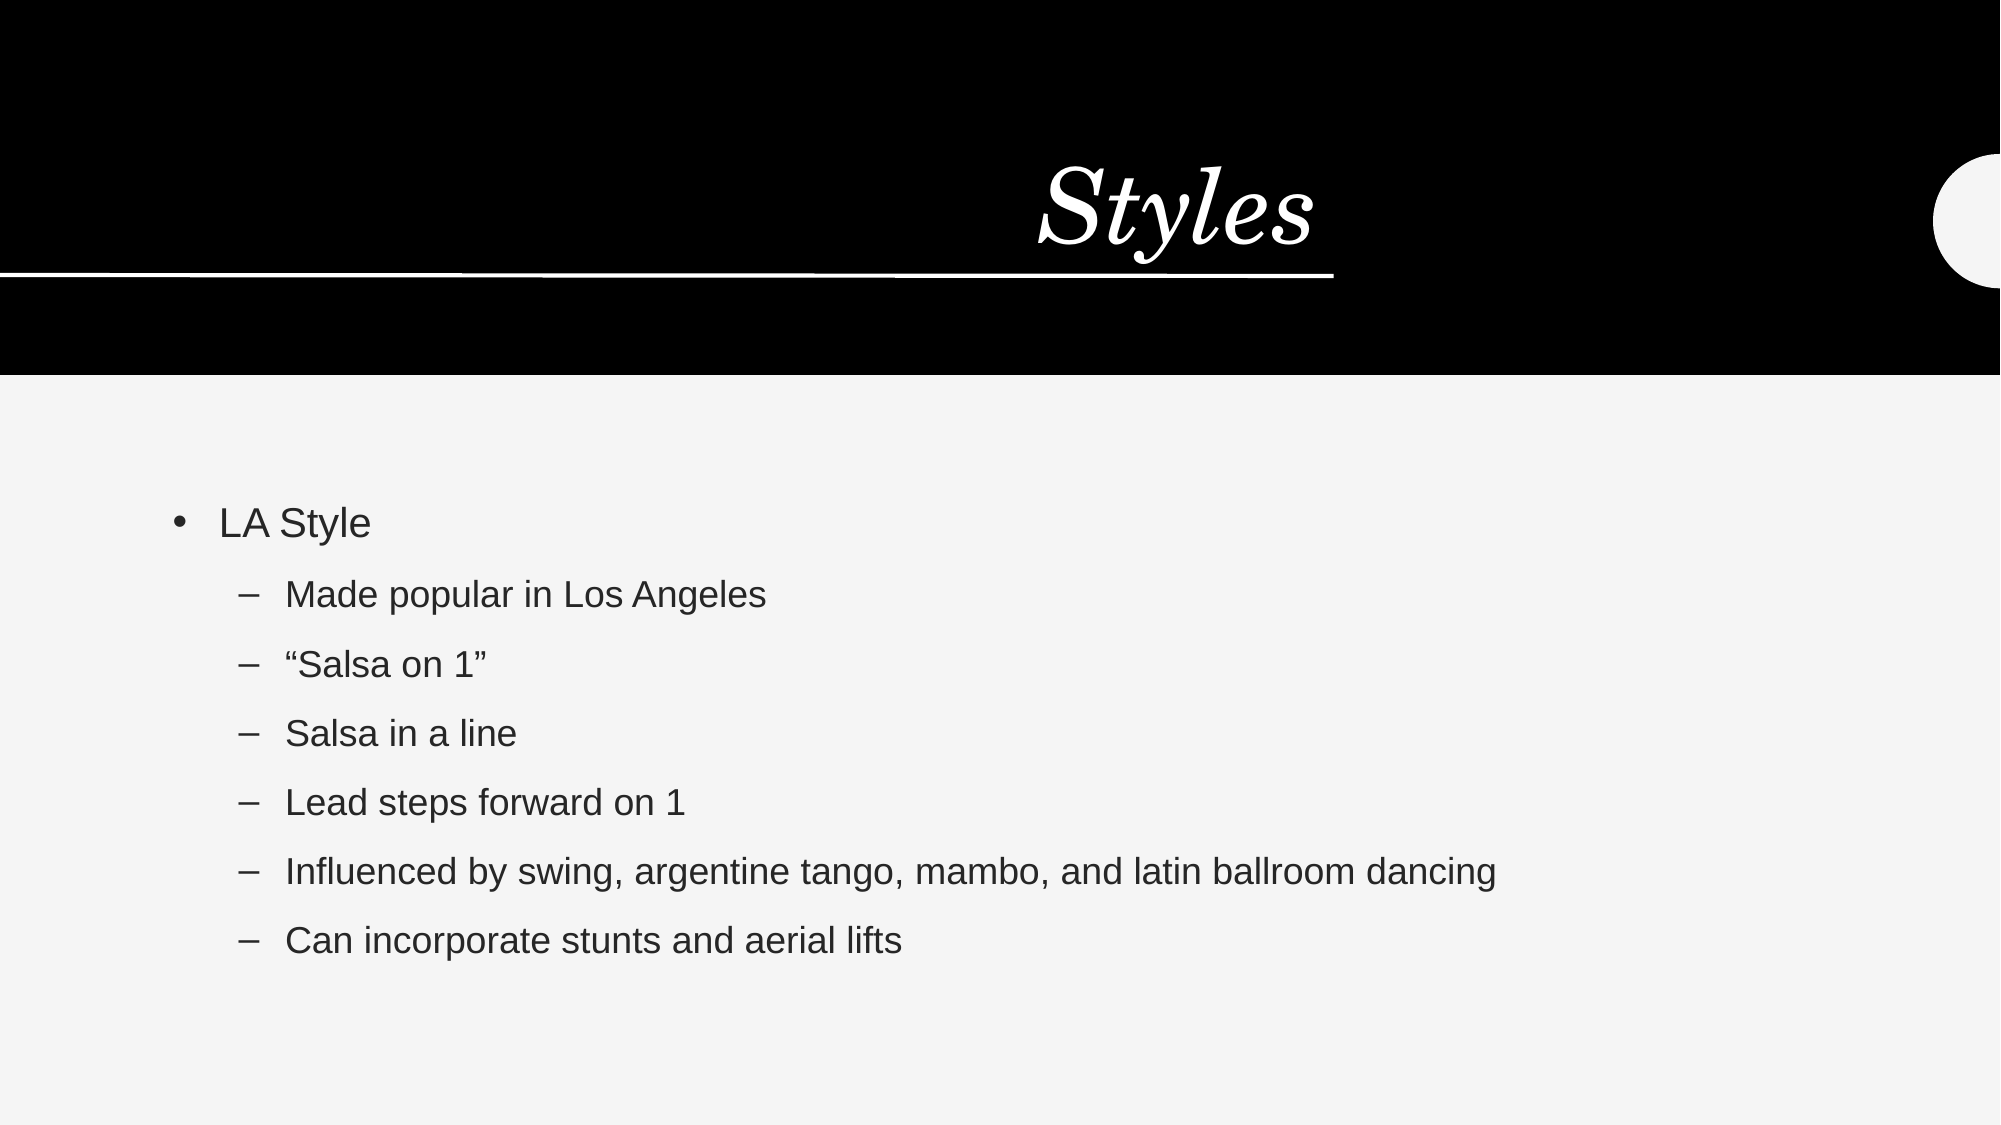

# Styles

LA Style
Made popular in Los Angeles
“Salsa on 1”
Salsa in a line
Lead steps forward on 1
Influenced by swing, argentine tango, mambo, and latin ballroom dancing
Can incorporate stunts and aerial lifts